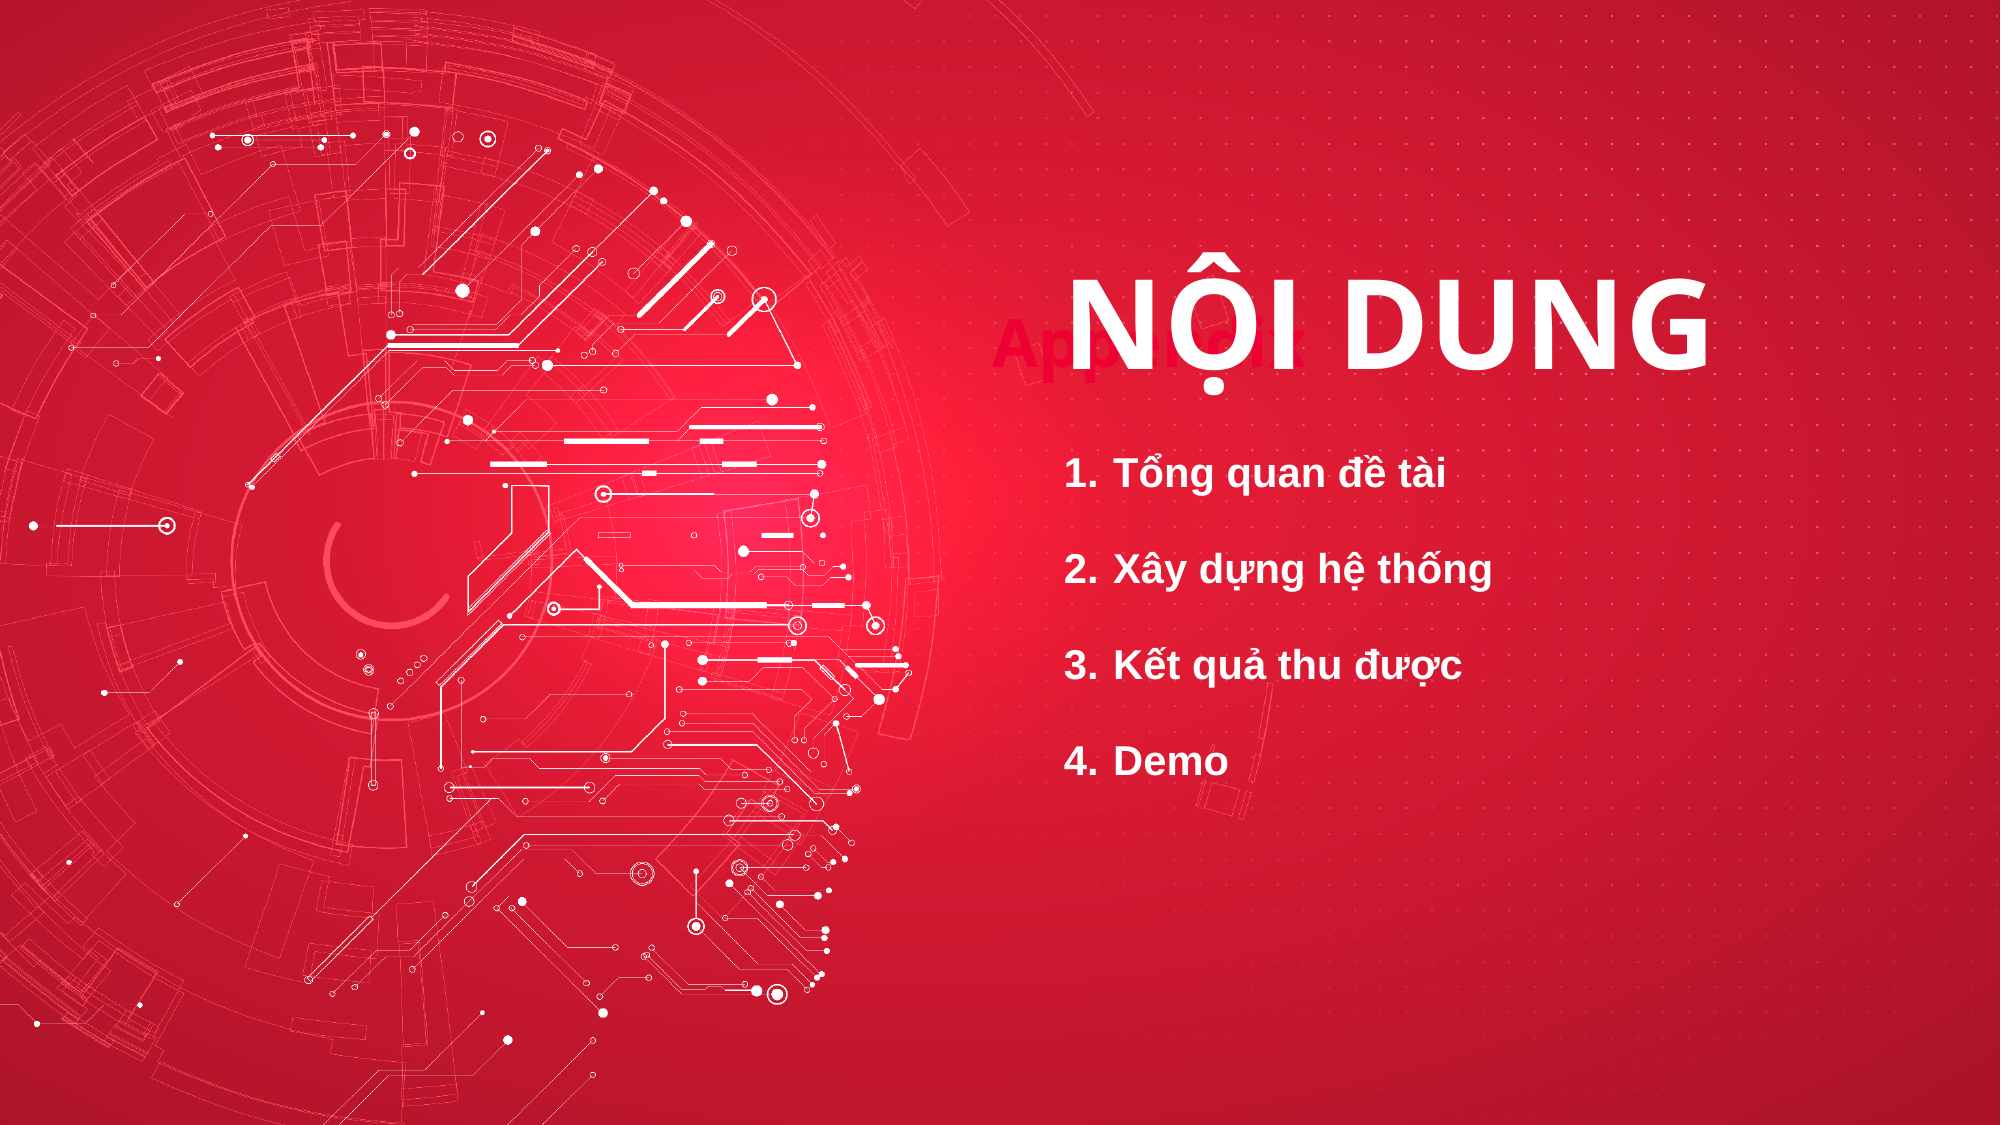

NỘI DUNG
Appendix
 Tổng quan đề tài
 Xây dựng hệ thống
 Kết quả thu được
 Demo